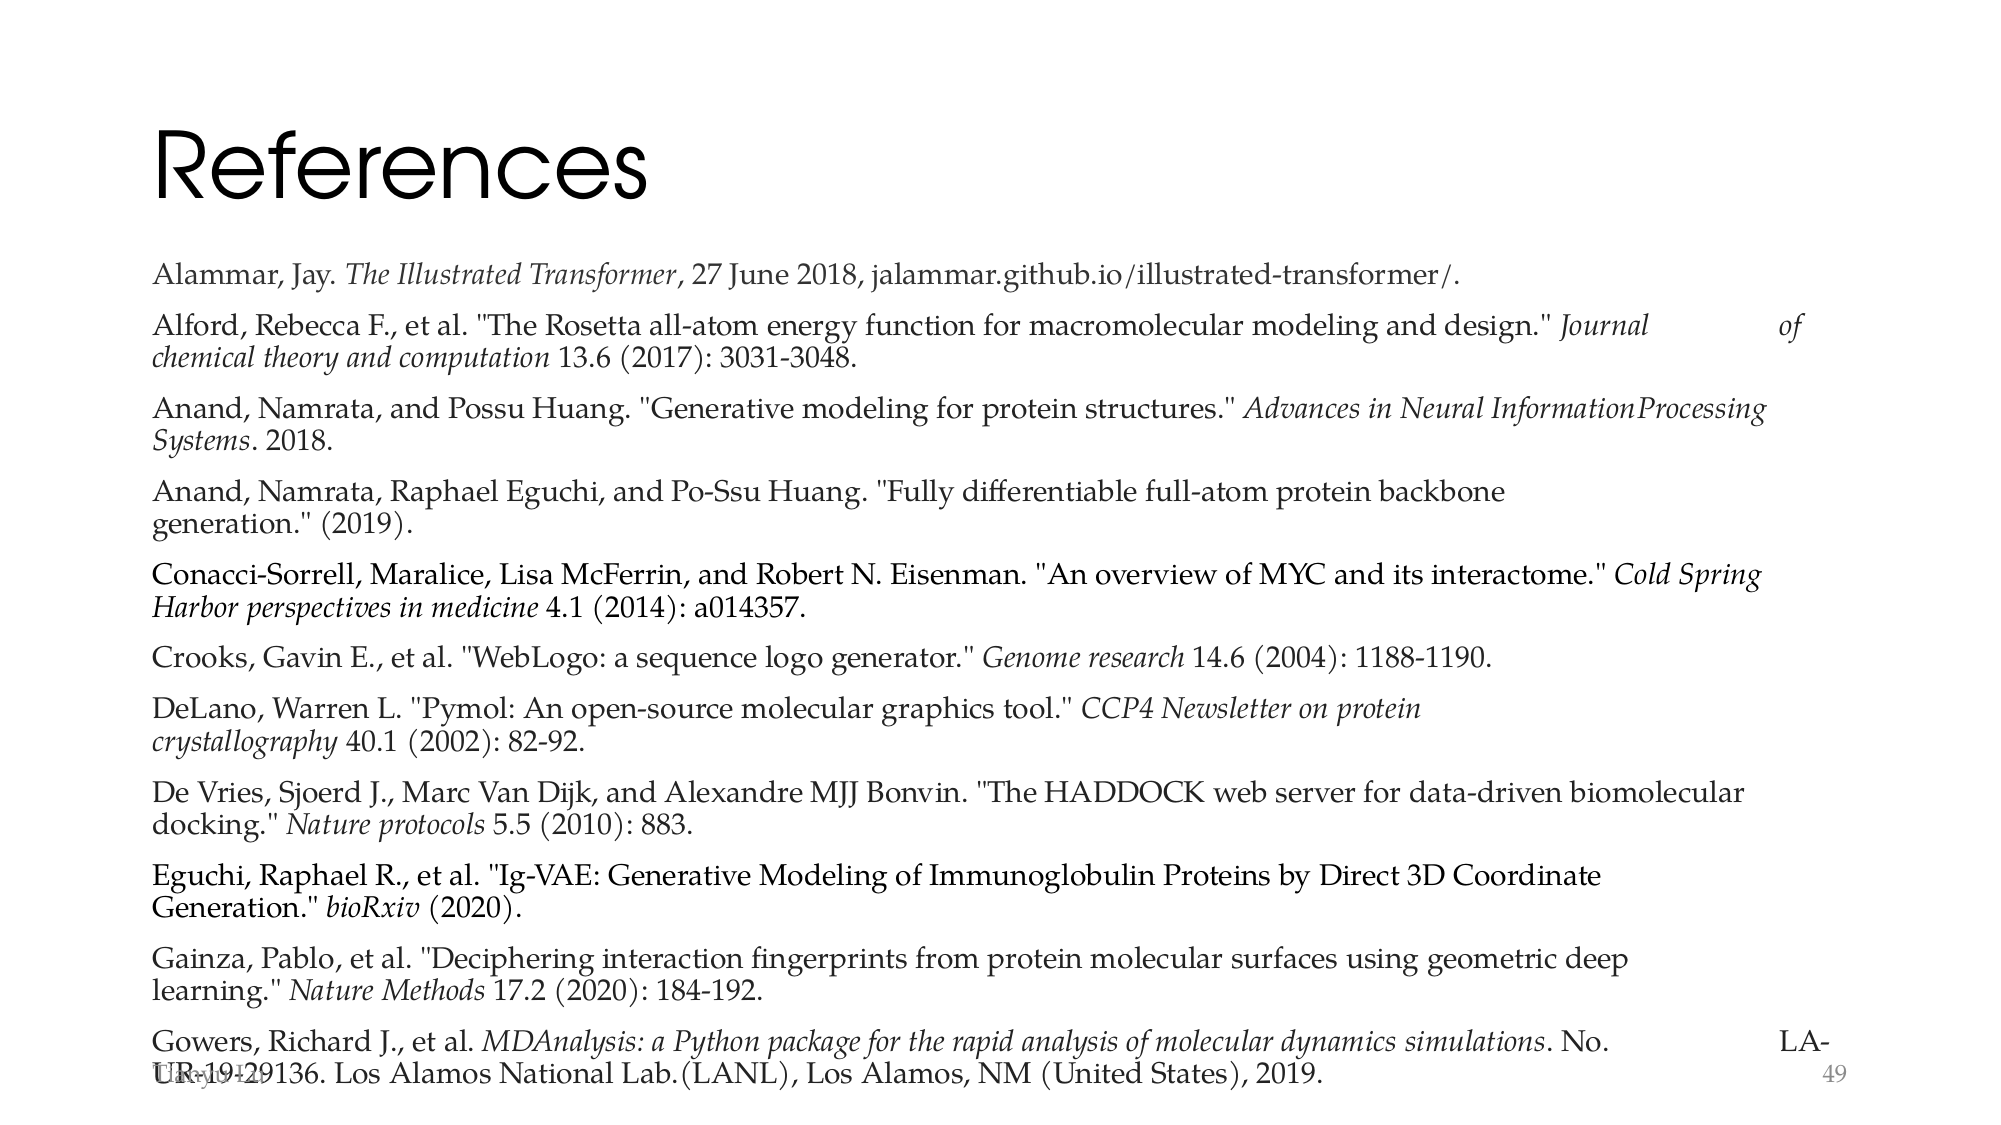

# References
Alammar, Jay. The Illustrated Transformer, 27 June 2018, jalammar.github.io/illustrated-transformer/.
Alford, Rebecca F., et al. "The Rosetta all-atom energy function for macromolecular modeling and design." Journal	 of chemical theory and computation 13.6 (2017): 3031-3048.
Anand, Namrata, and Possu Huang. "Generative modeling for protein structures." Advances in Neural Information	Processing Systems. 2018.
Anand, Namrata, Raphael Eguchi, and Po-Ssu Huang. "Fully differentiable full-atom protein backbone		 generation." (2019).
Conacci-Sorrell, Maralice, Lisa McFerrin, and Robert N. Eisenman. "An overview of MYC and its interactome." Cold Spring Harbor perspectives in medicine 4.1 (2014): a014357.
Crooks, Gavin E., et al. "WebLogo: a sequence logo generator." Genome research 14.6 (2004): 1188-1190.
DeLano, Warren L. "Pymol: An open-source molecular graphics tool." CCP4 Newsletter on protein			 crystallography 40.1 (2002): 82-92.
De Vries, Sjoerd J., Marc Van Dijk, and Alexandre MJJ Bonvin. "The HADDOCK web server for data-driven biomolecular docking." Nature protocols 5.5 (2010): 883.
Eguchi, Raphael R., et al. "Ig-VAE: Generative Modeling of Immunoglobulin Proteins by Direct 3D Coordinate Generation." bioRxiv (2020).
Gainza, Pablo, et al. "Deciphering interaction fingerprints from protein molecular surfaces using geometric deep	 learning." Nature Methods 17.2 (2020): 184-192.
Gowers, Richard J., et al. MDAnalysis: a Python package for the rapid analysis of molecular dynamics simulations. No.		 LA-UR-19-29136. Los Alamos National Lab.(LANL), Los Alamos, NM (United States), 2019.

Tianyu Lu
49